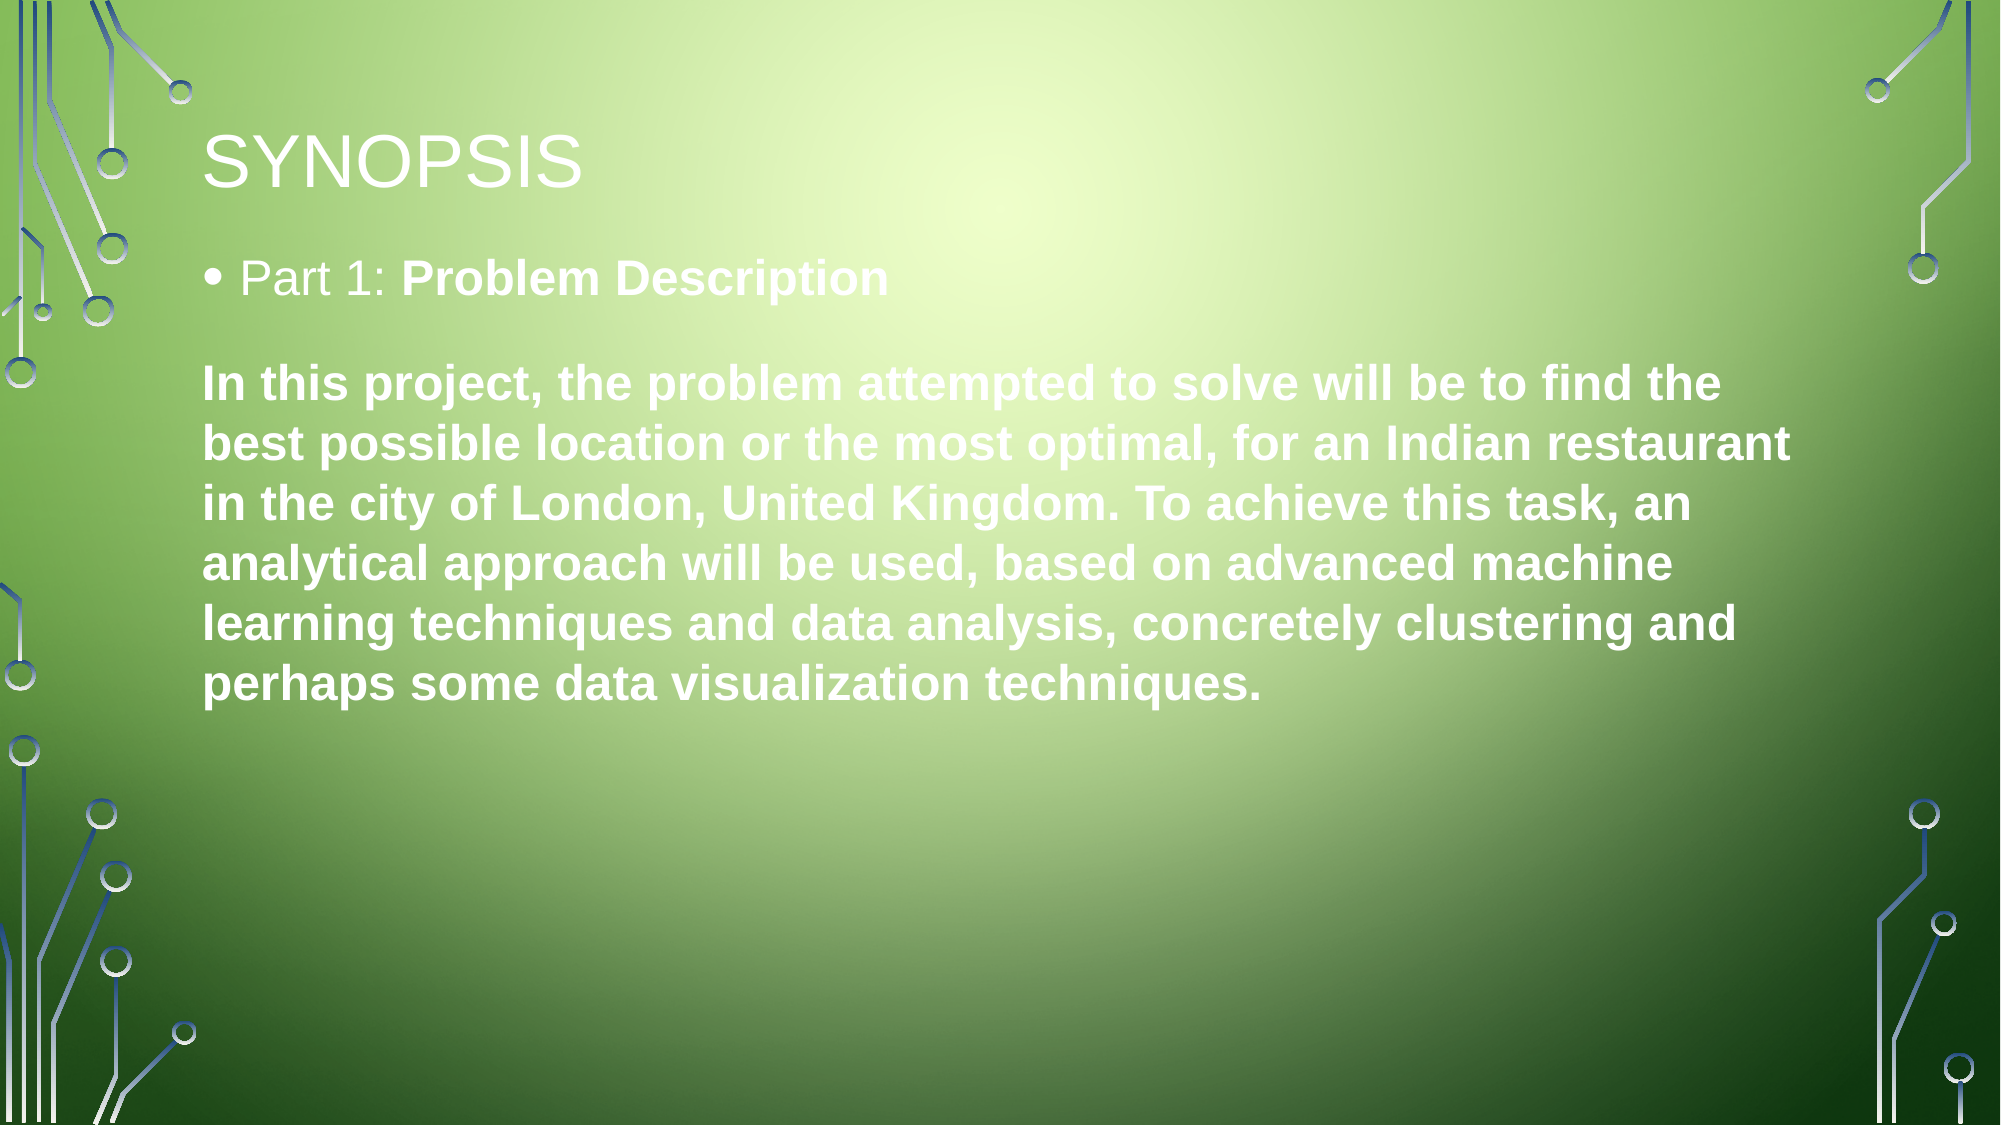

Synopsis
Part 1: Problem Description

In this project, the problem attempted to solve will be to find the best possible location or the most optimal, for an Indian restaurant in the city of London, United Kingdom. To achieve this task, an analytical approach will be used, based on advanced machine learning techniques and data analysis, concretely clustering and perhaps some data visualization techniques.